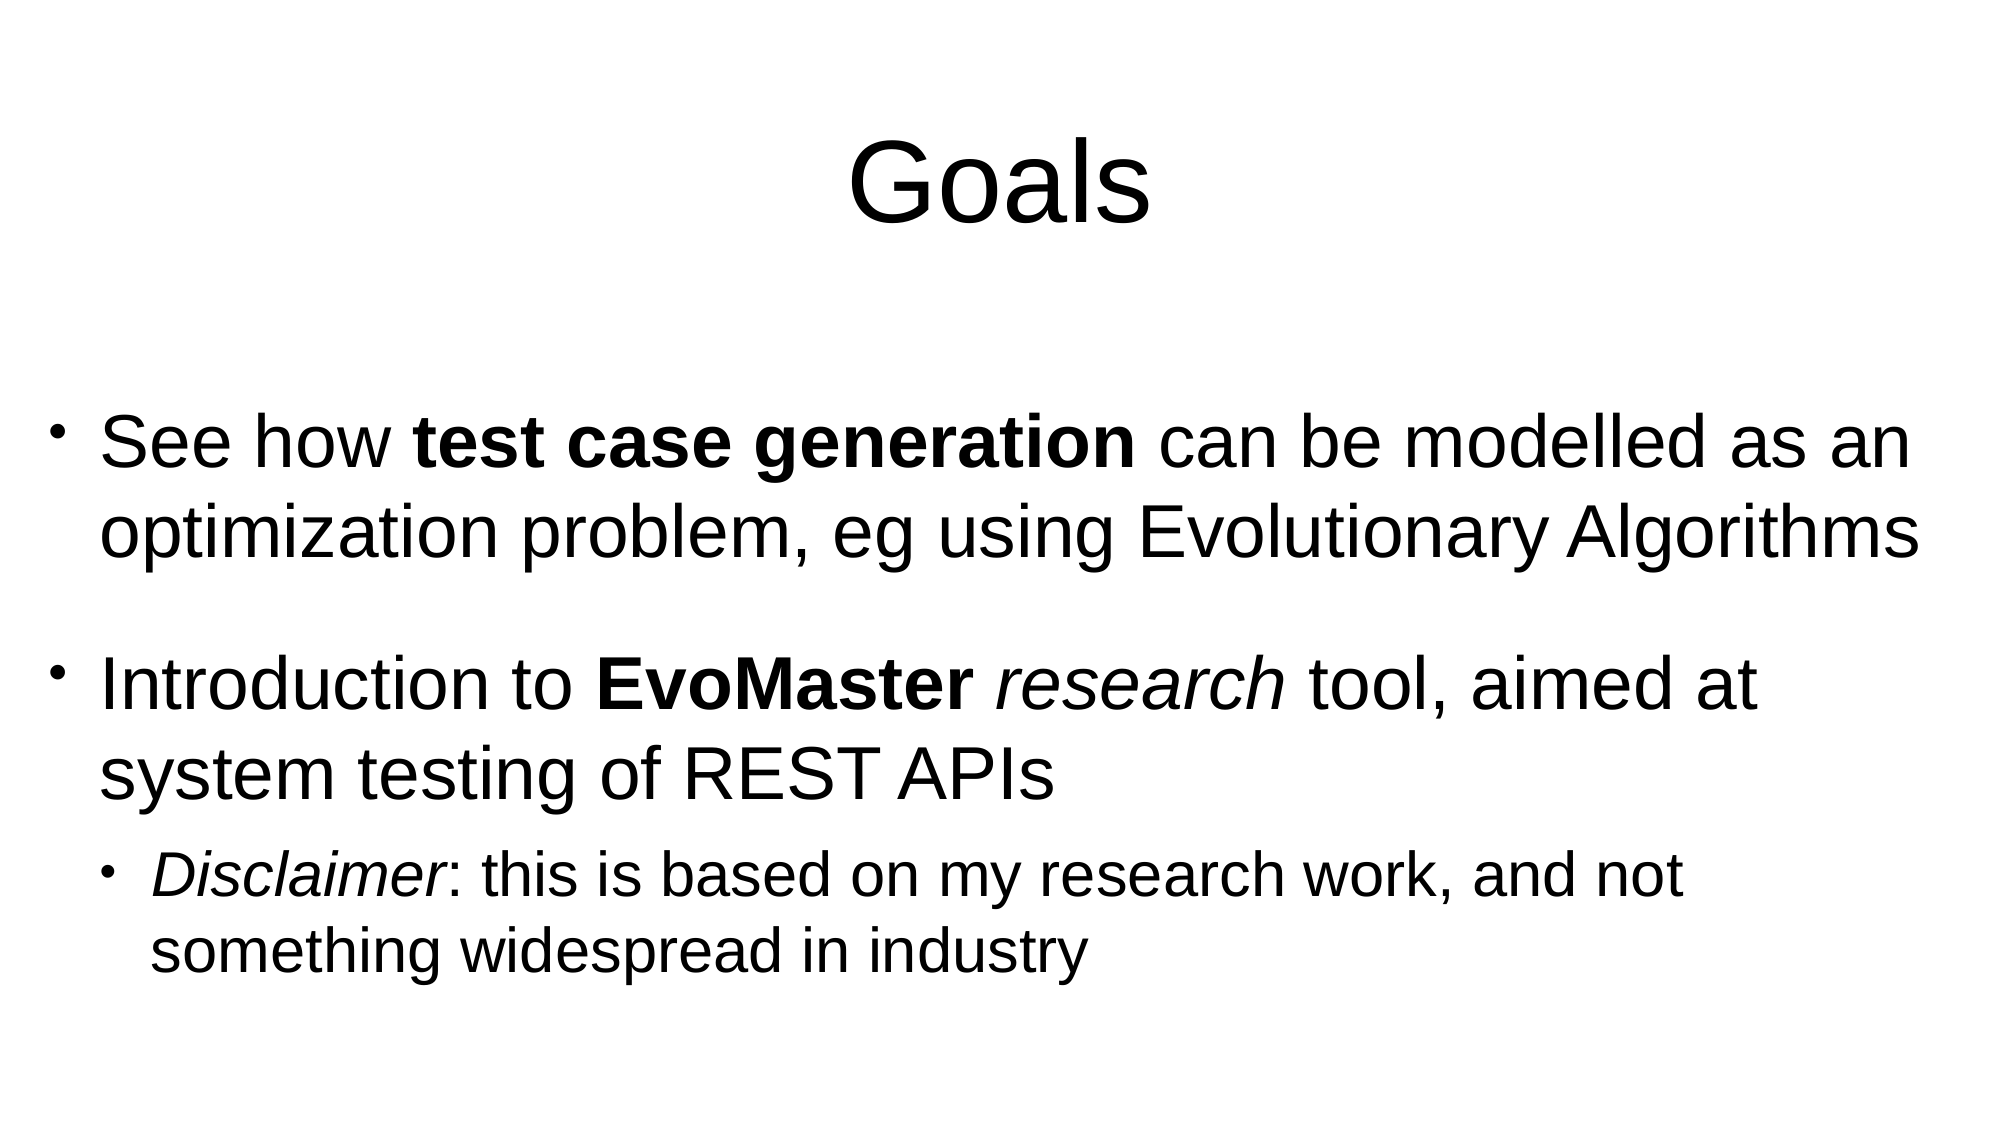

# Goals
See how test case generation can be modelled as an optimization problem, eg using Evolutionary Algorithms
Introduction to EvoMaster research tool, aimed at system testing of REST APIs
Disclaimer: this is based on my research work, and not something widespread in industry